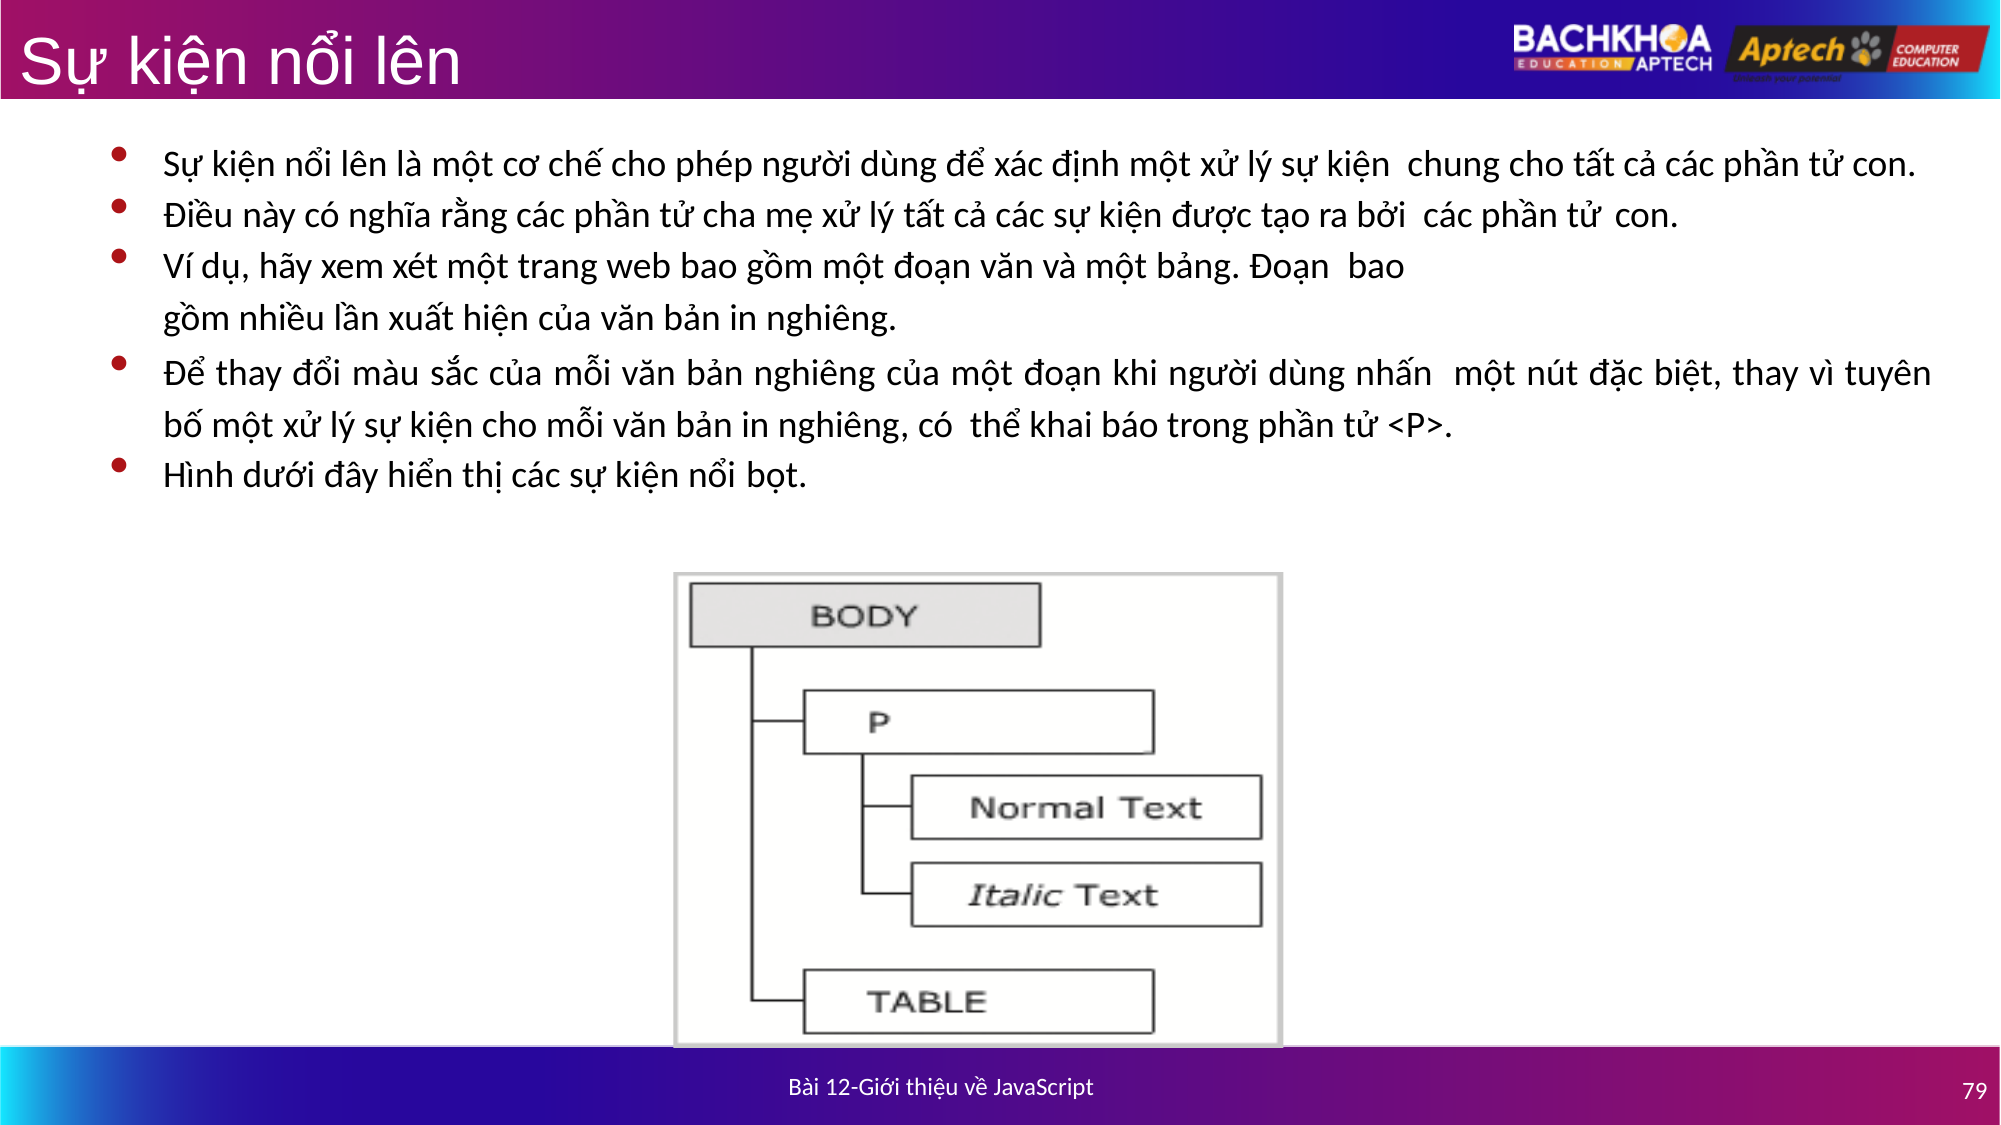

# Sự kiện nổi lên
Sự kiện nổi lên là một cơ chế cho phép người dùng để xác định một xử lý sự kiện  chung cho tất cả các phần tử con.
Điều này có nghĩa rằng các phần tử cha mẹ xử lý tất cả các sự kiện được tạo ra bởi  các phần tử con.
Ví dụ, hãy xem xét một trang web bao gồm một đoạn văn và một bảng. Đoạn bao
gồm nhiều lần xuất hiện của văn bản in nghiêng.
Để thay đổi màu sắc của mỗi văn bản nghiêng của một đoạn khi người dùng nhấn  một nút đặc biệt, thay vì tuyên bố một xử lý sự kiện cho mỗi văn bản in nghiêng, có  thể khai báo trong phần tử <P>.
Hình dưới đây hiển thị các sự kiện nổi bọt.

Bài 12-Giới thiệu về JavaScript
79